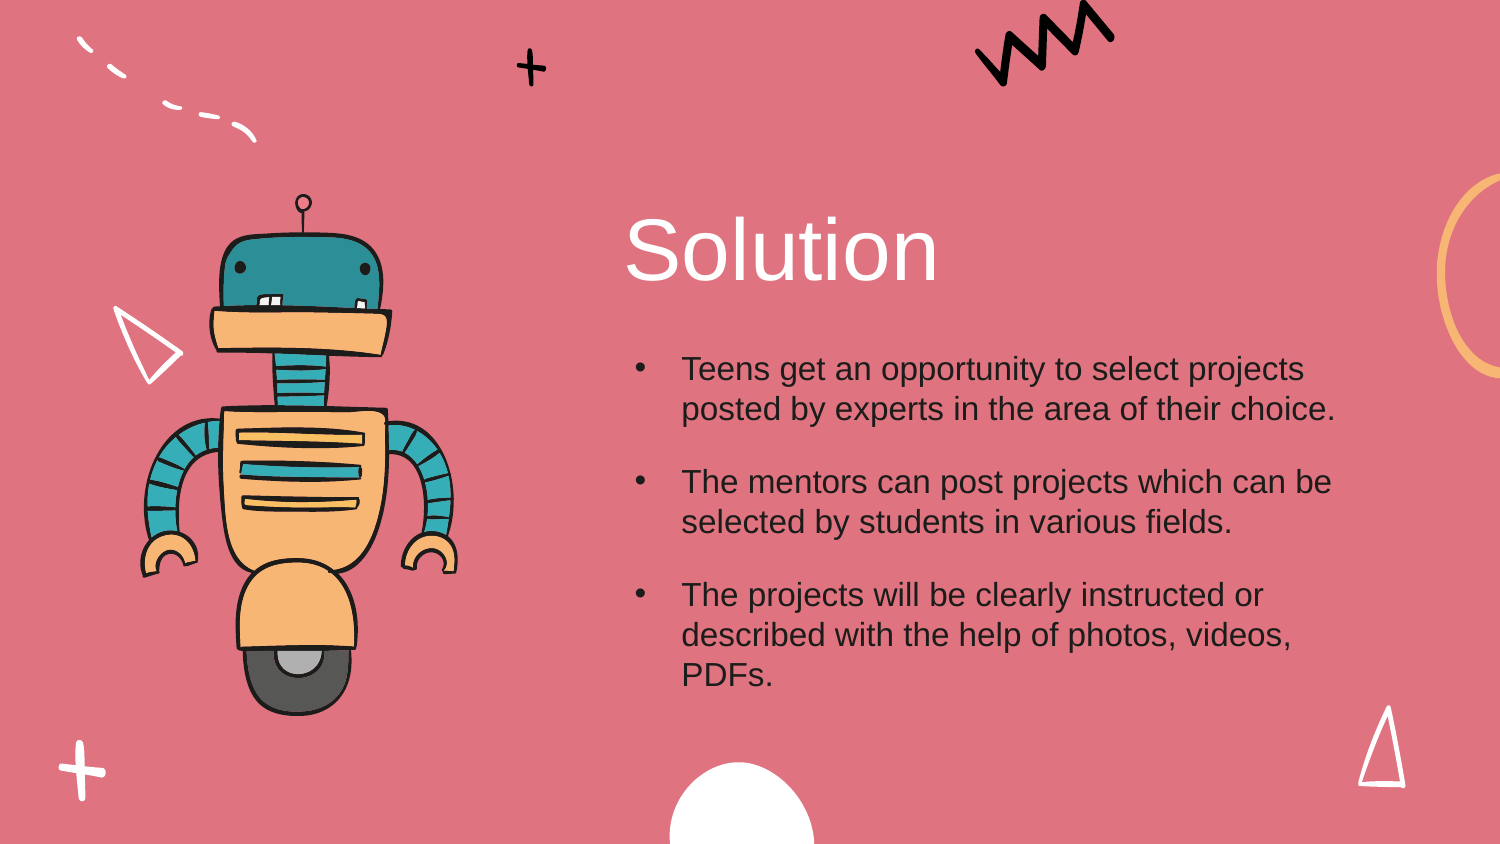

# Solution

Teens get an opportunity to select projects posted by experts in the area of their choice.
The mentors can post projects which can be selected by students in various fields.
The projects will be clearly instructed or described with the help of photos, videos, PDFs.